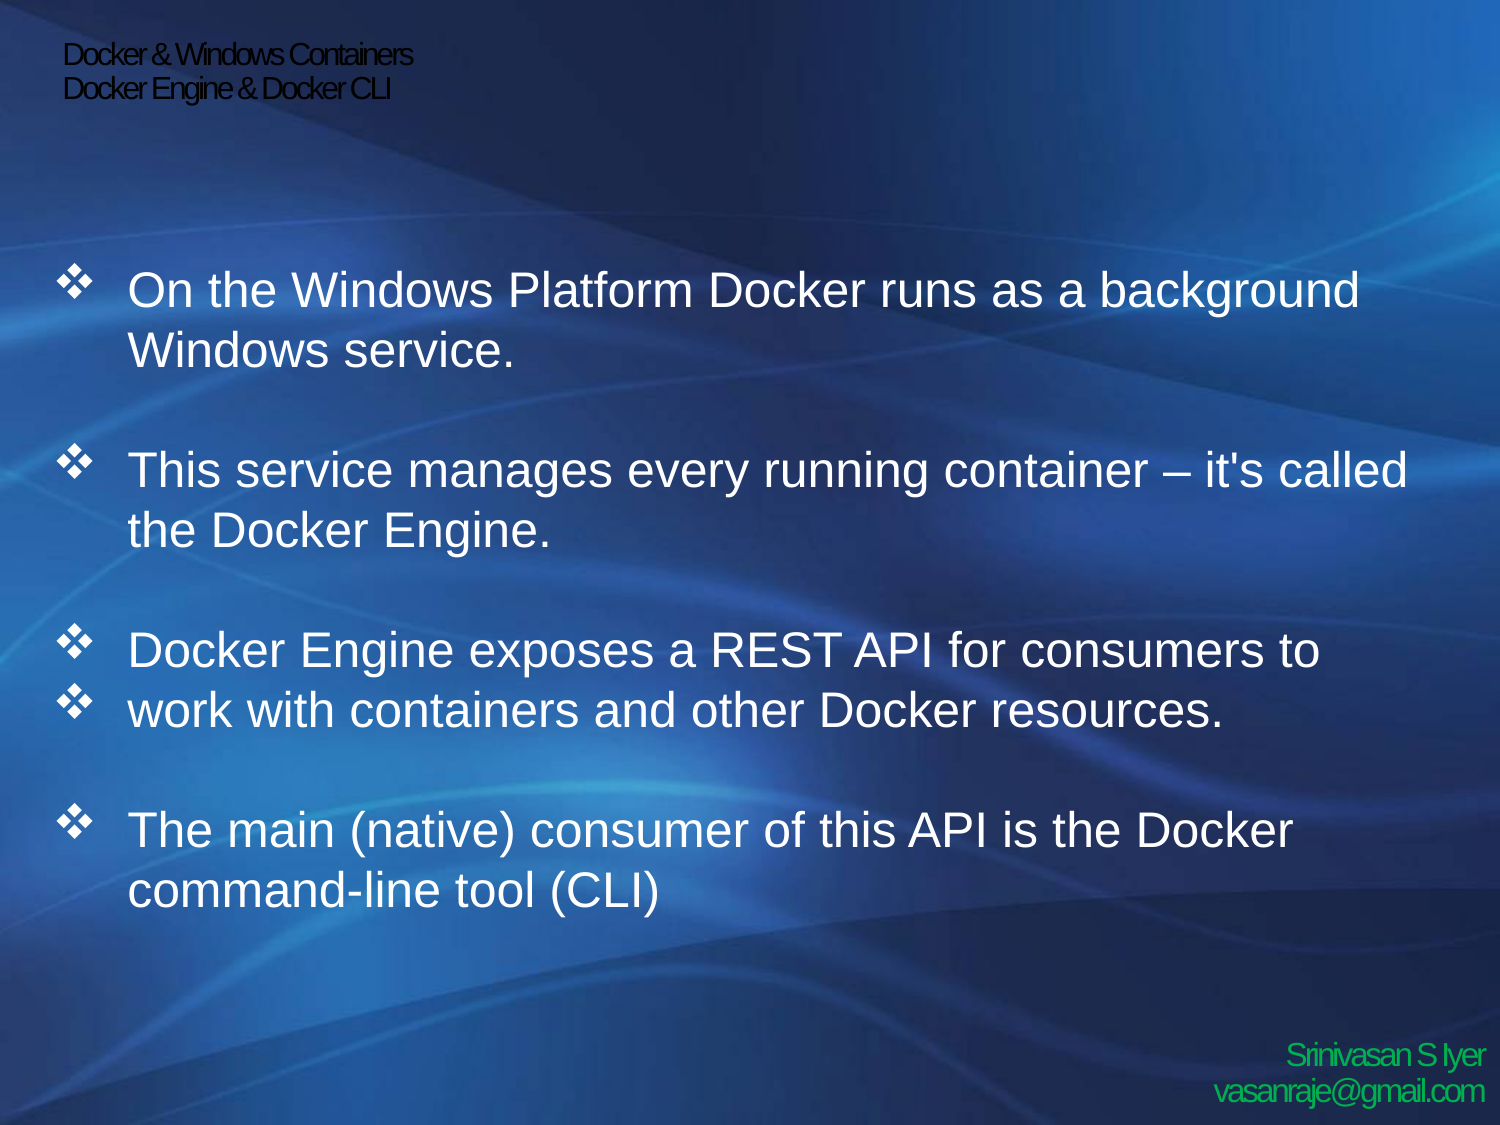

# Docker & Windows Containers Docker Engine & Docker CLI
On the Windows Platform Docker runs as a background Windows service.

This service manages every running container – it's called the Docker Engine.

Docker Engine exposes a REST API for consumers to
work with containers and other Docker resources.

The main (native) consumer of this API is the Docker command-line tool (CLI)